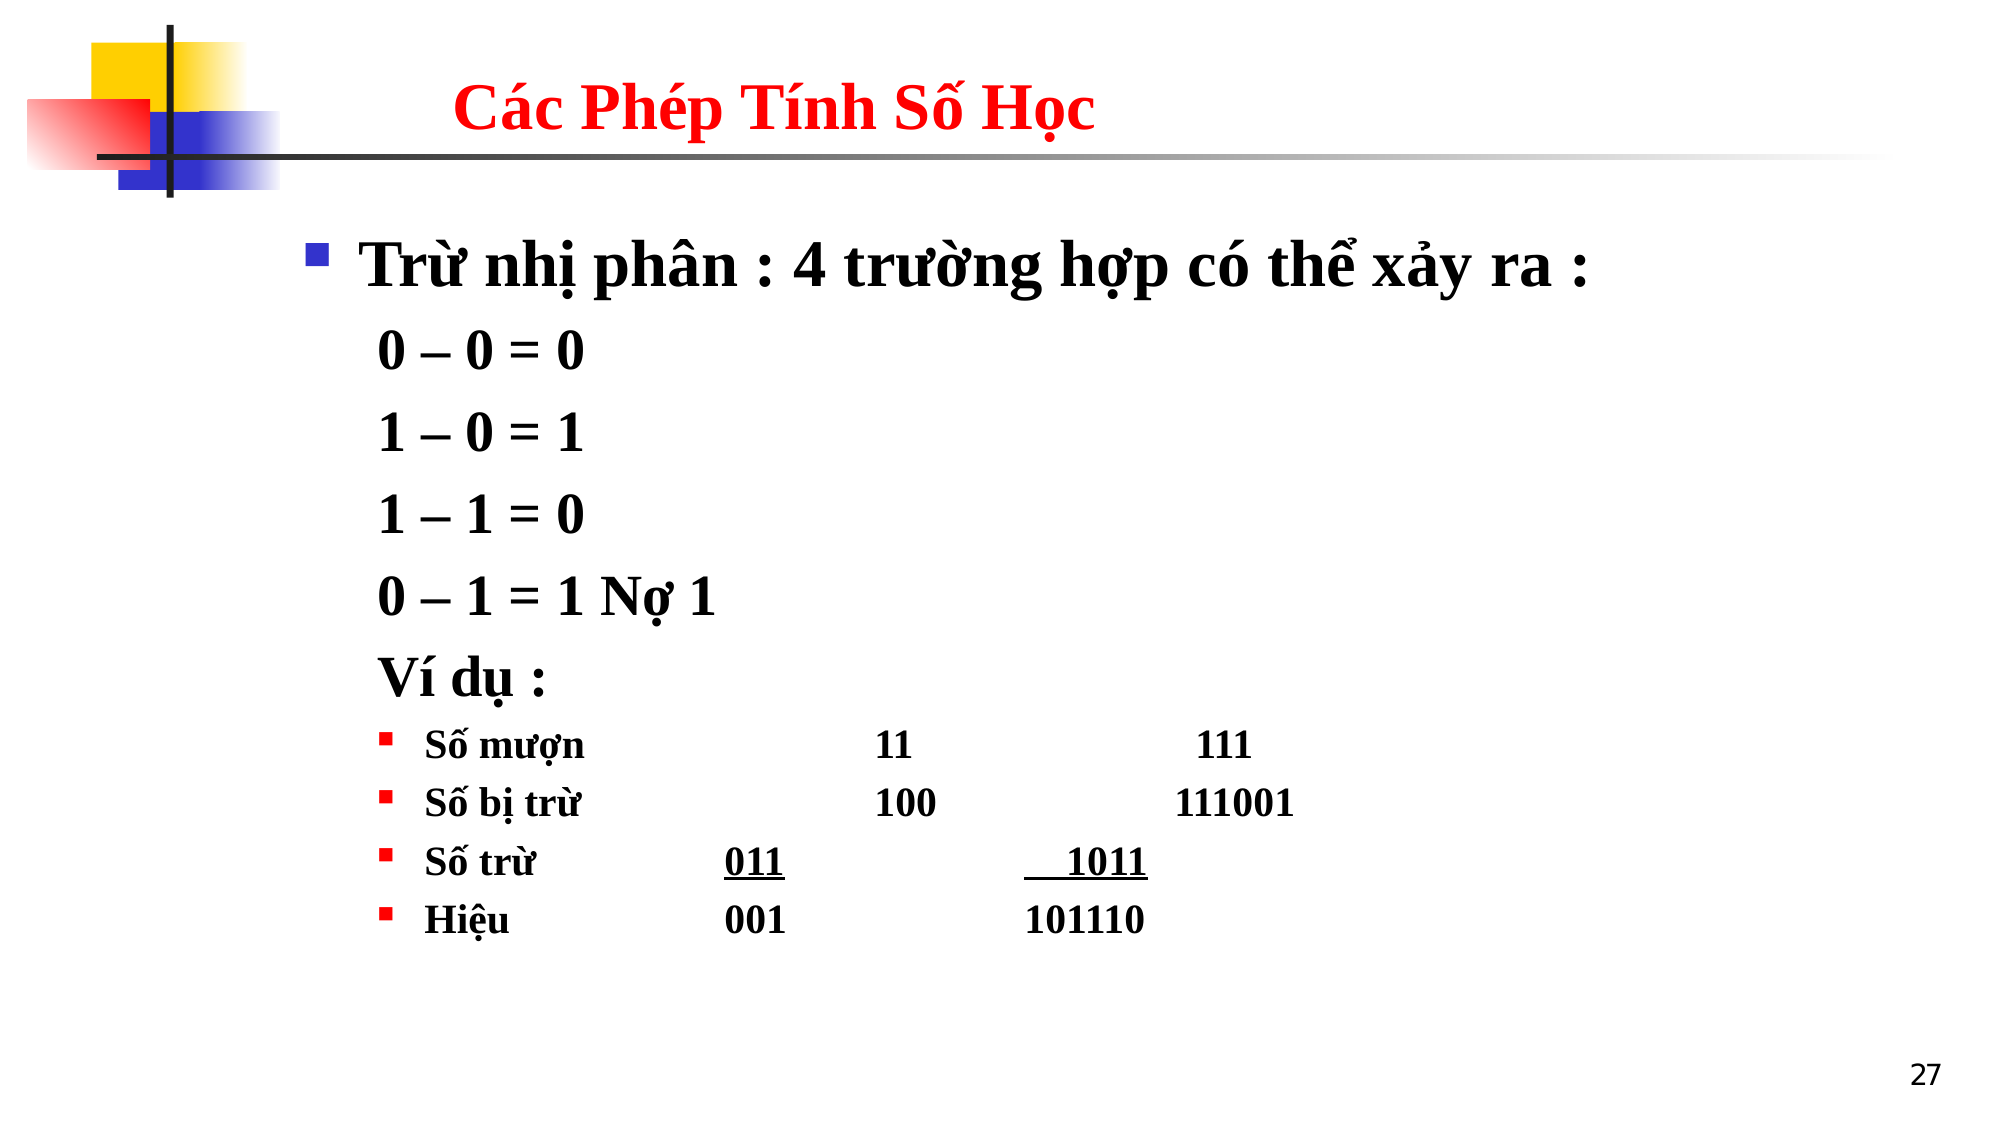

# Các Phép Tính Số Học
Trừ nhị phân : 4 trường hợp có thể xảy ra :
0 – 0 = 0
1 – 0 = 1
1 – 1 = 0
0 – 1 = 1 Nợ 1
Ví dụ :
Số mượn		11		  111
Số bị trừ		100		111001
Số trừ 		011		    1011
Hiệu		001		101110
27